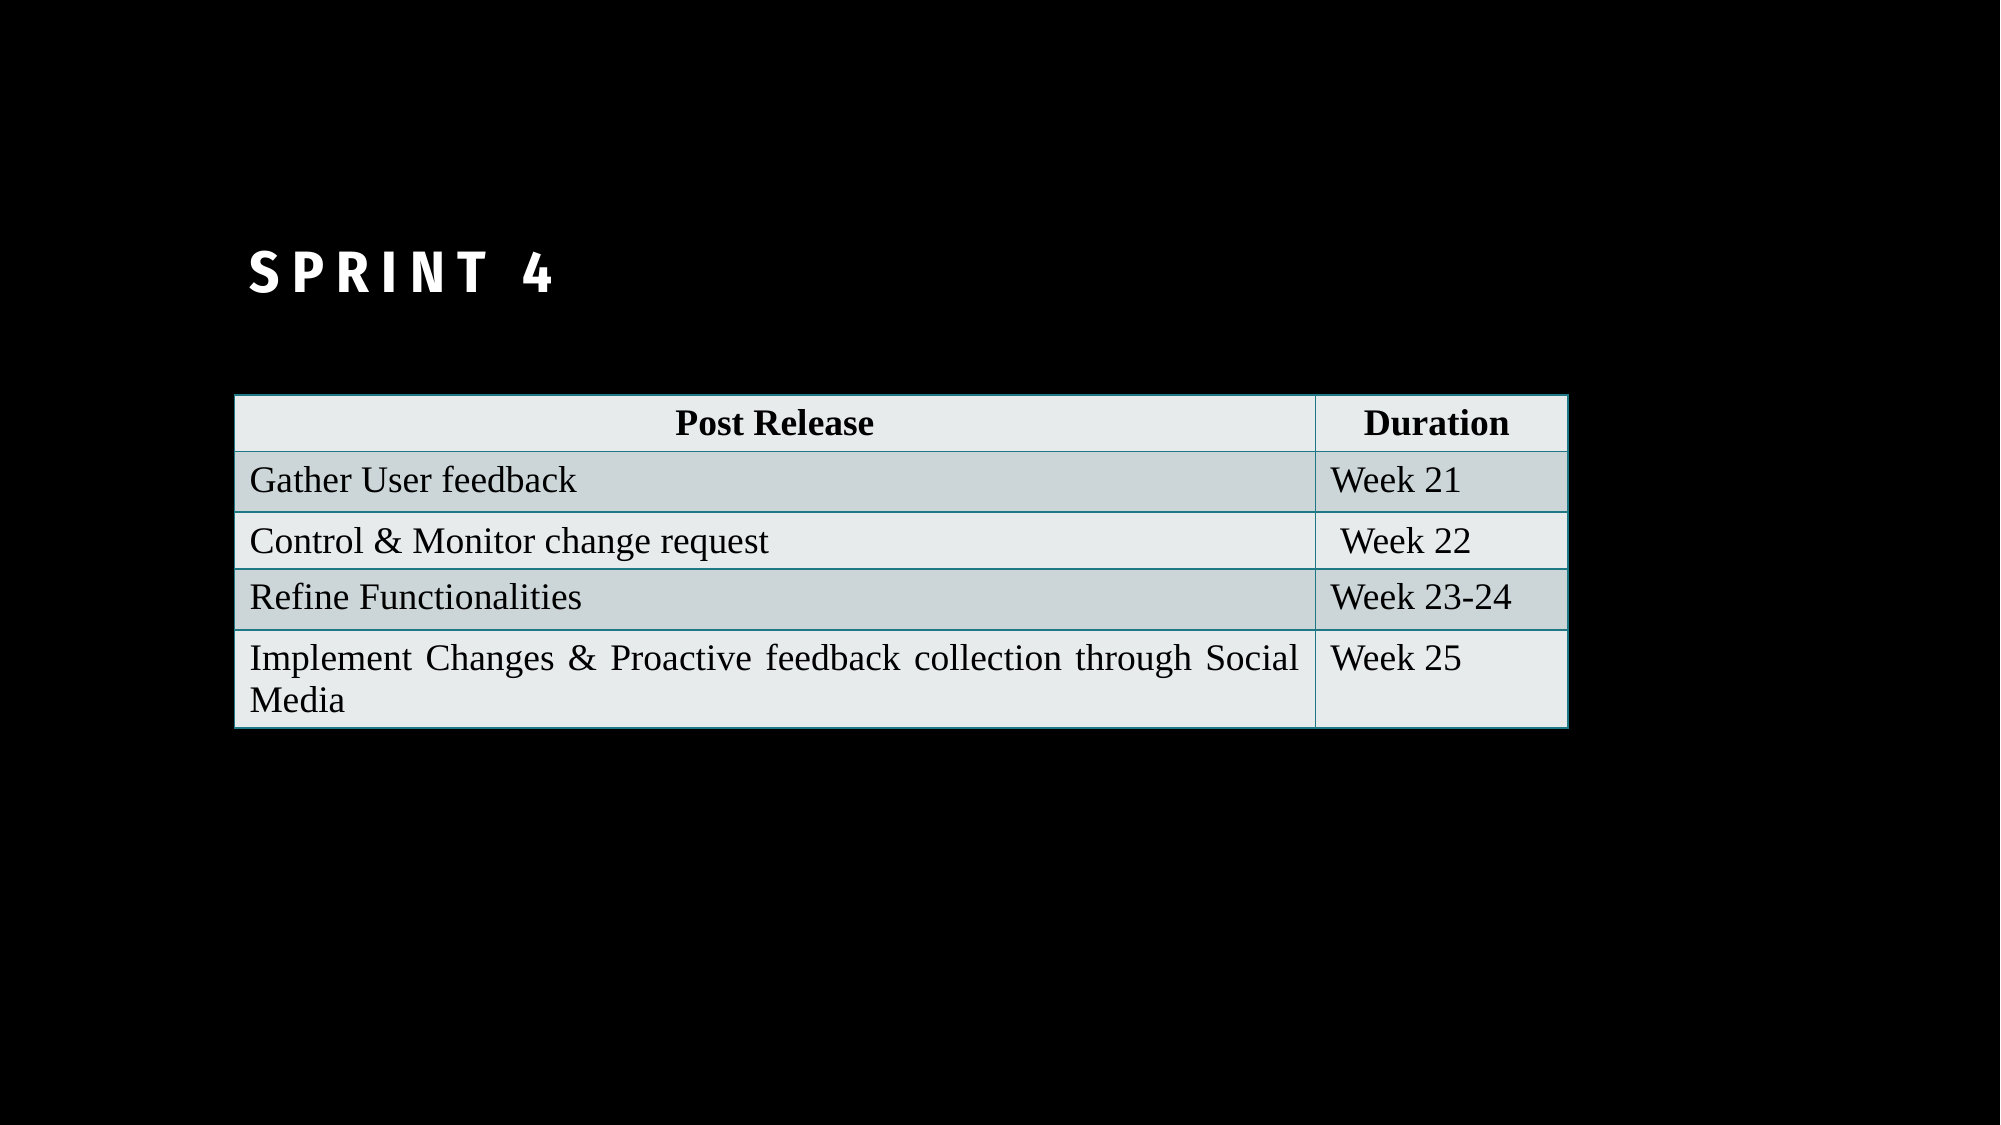

# SPRINT 4
| Post Release | Duration |
| --- | --- |
| Gather User feedback | Week 21 |
| Control & Monitor change request | Week 22 |
| Refine Functionalities | Week 23-24 |
| Implement Changes & Proactive feedback collection through Social Media | Week 25 |